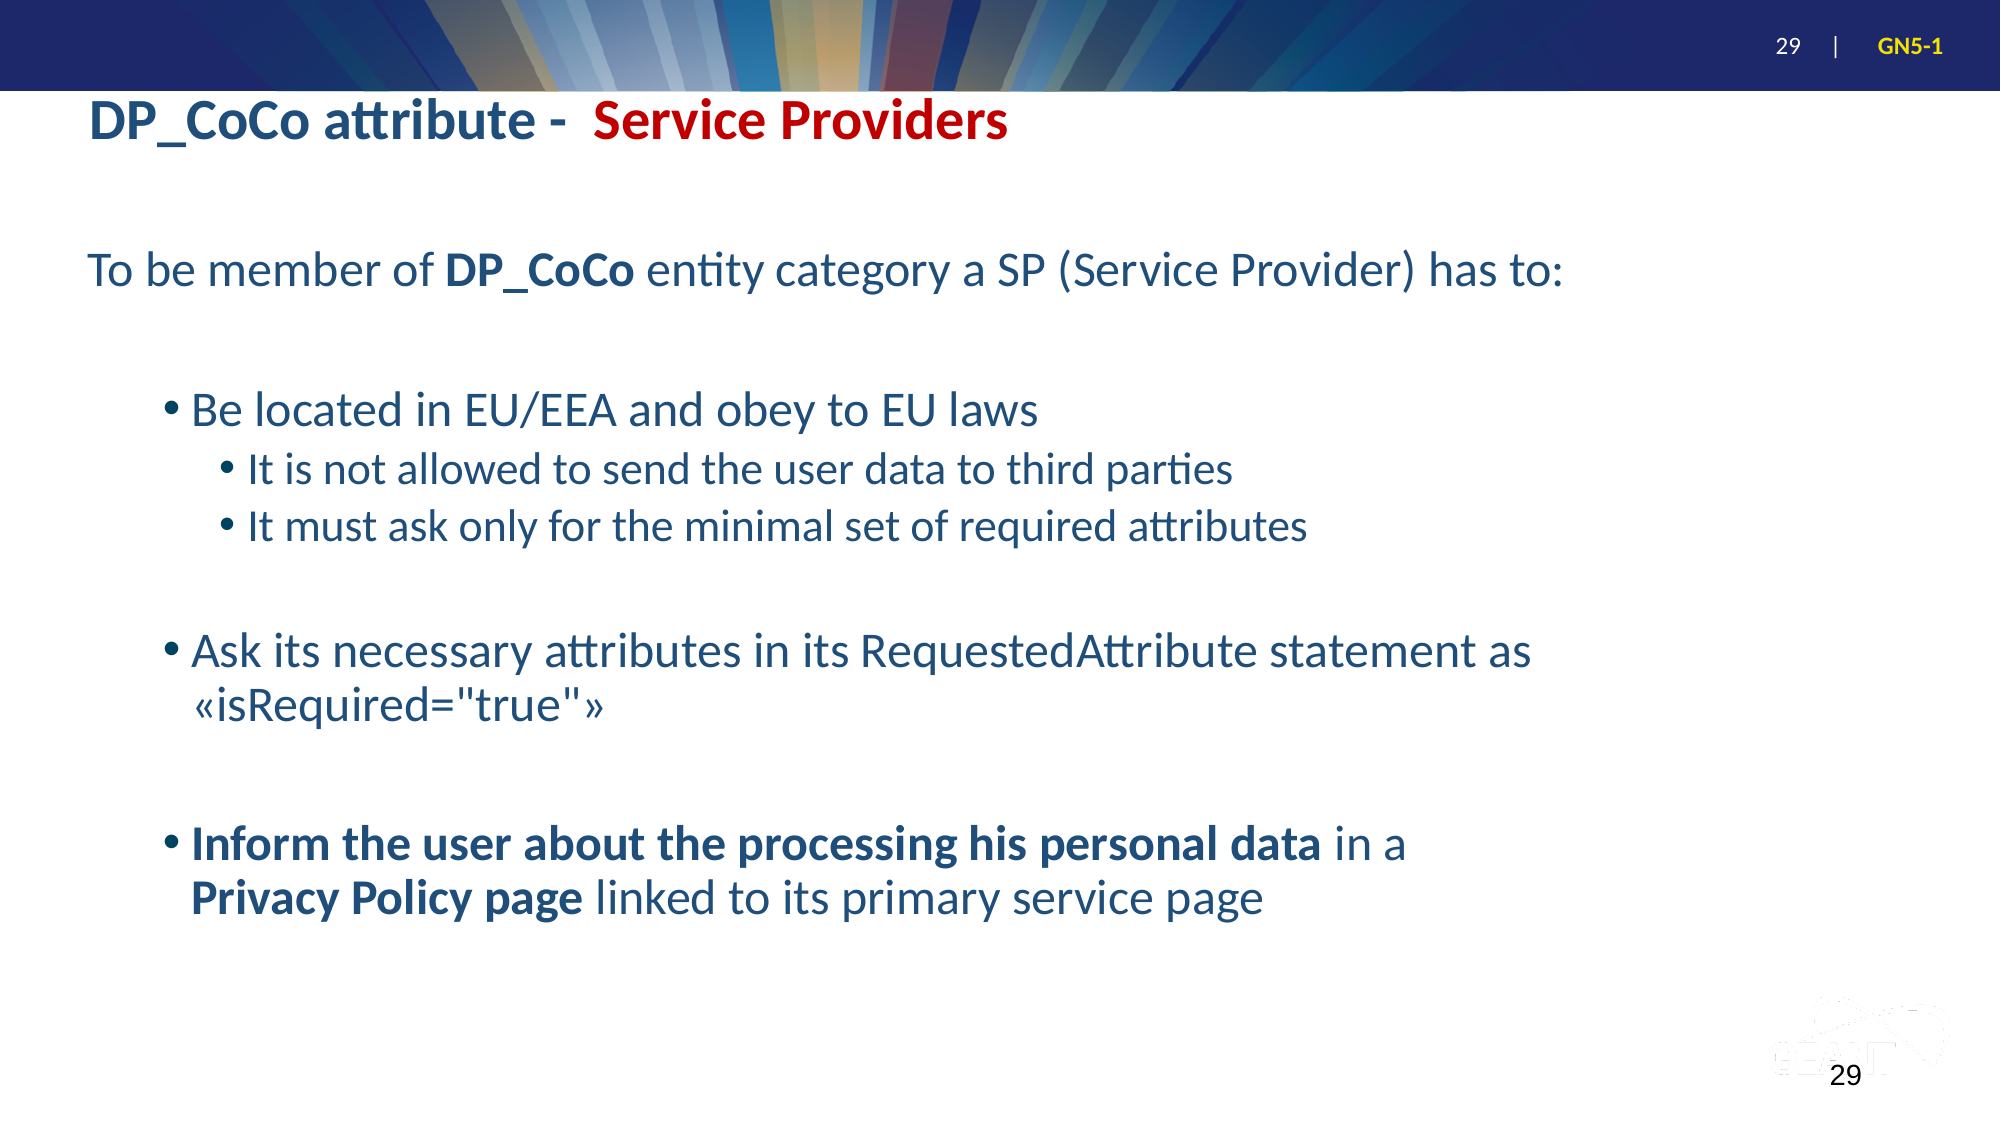

# DP_CoCo attribute -  Service Providers
To be member of DP_CoCo entity category a SP (Service Provider) has to:

Be located in EU/EEA and obey to EU laws
It is not allowed to send the user data to third parties
It must ask only for the minimal set of required attributes

Ask its necessary attributes in its RequestedAttribute statement as «isRequired="true"»

Inform the user about the processing his personal data in a
Privacy Policy page linked to its primary service page
29